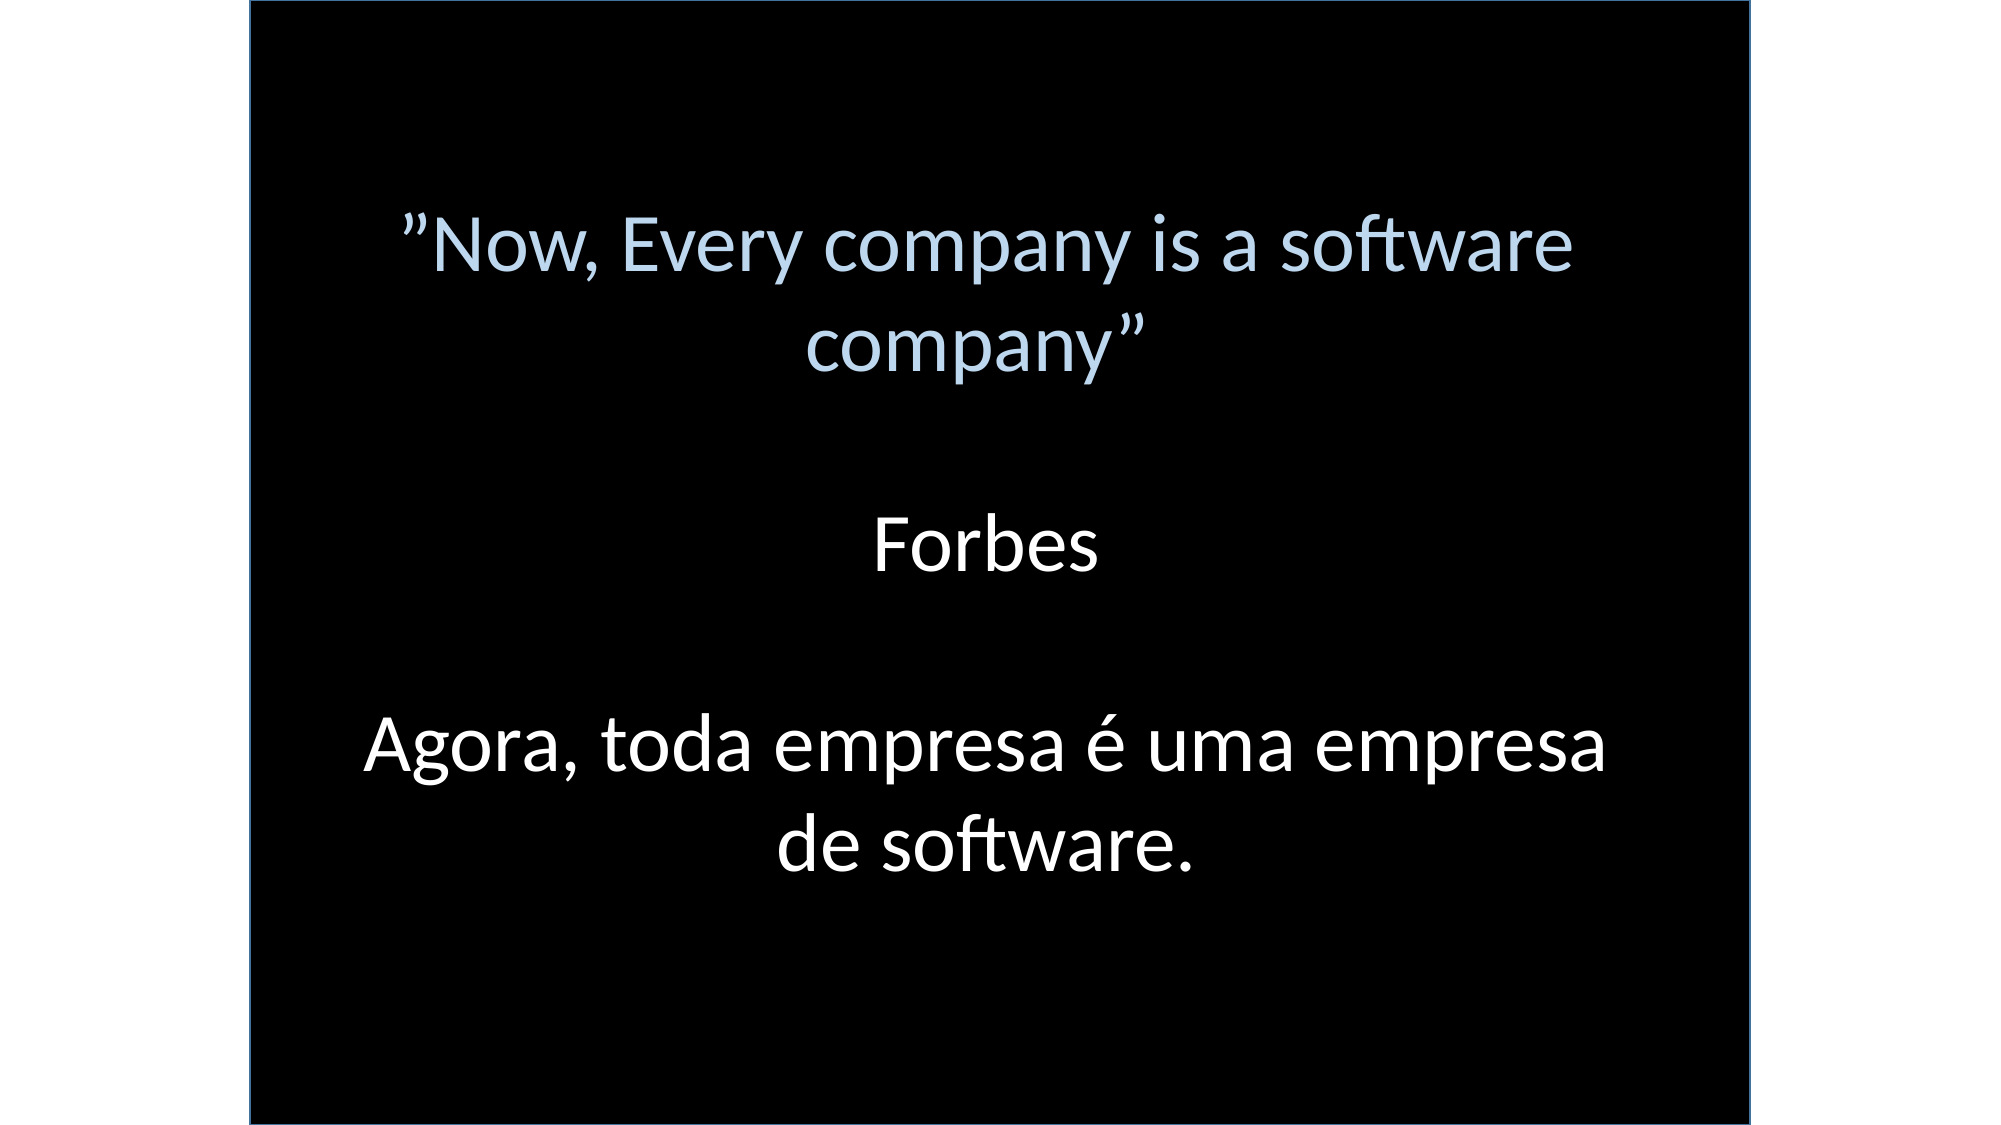

”Now, Every company is a software company”

Forbes

Agora, toda empresa é uma empresa de software.